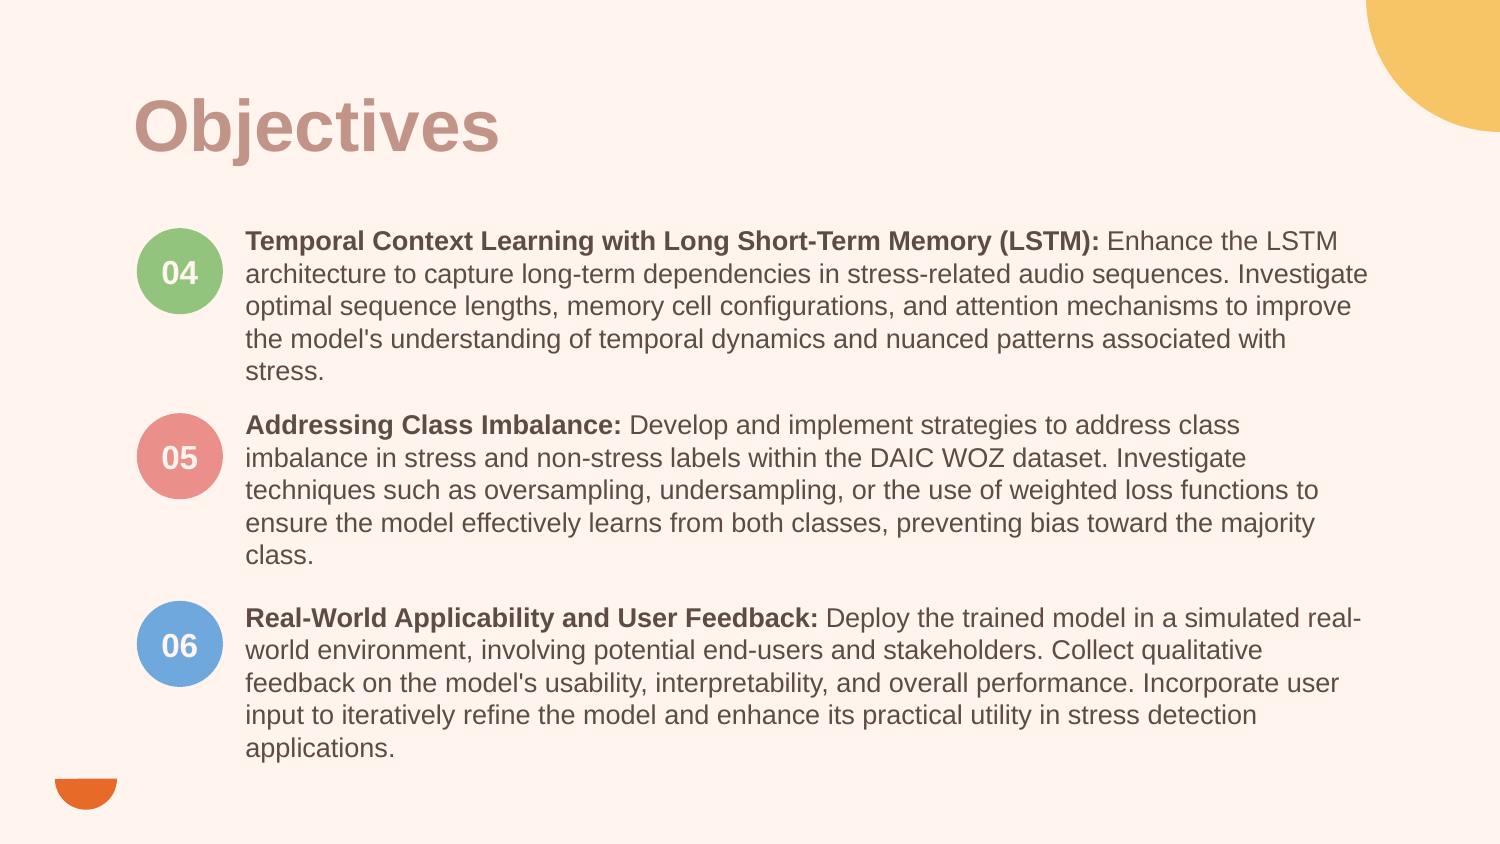

# Objectives
Temporal Context Learning with Long Short-Term Memory (LSTM): Enhance the LSTM architecture to capture long-term dependencies in stress-related audio sequences. Investigate optimal sequence lengths, memory cell configurations, and attention mechanisms to improve the model's understanding of temporal dynamics and nuanced patterns associated with stress.

04
05
Addressing Class Imbalance: Develop and implement strategies to address class imbalance in stress and non-stress labels within the DAIC WOZ dataset. Investigate techniques such as oversampling, undersampling, or the use of weighted loss functions to ensure the model effectively learns from both classes, preventing bias toward the majority class.

06
Real-World Applicability and User Feedback: Deploy the trained model in a simulated real-world environment, involving potential end-users and stakeholders. Collect qualitative feedback on the model's usability, interpretability, and overall performance. Incorporate user input to iteratively refine the model and enhance its practical utility in stress detection applications.